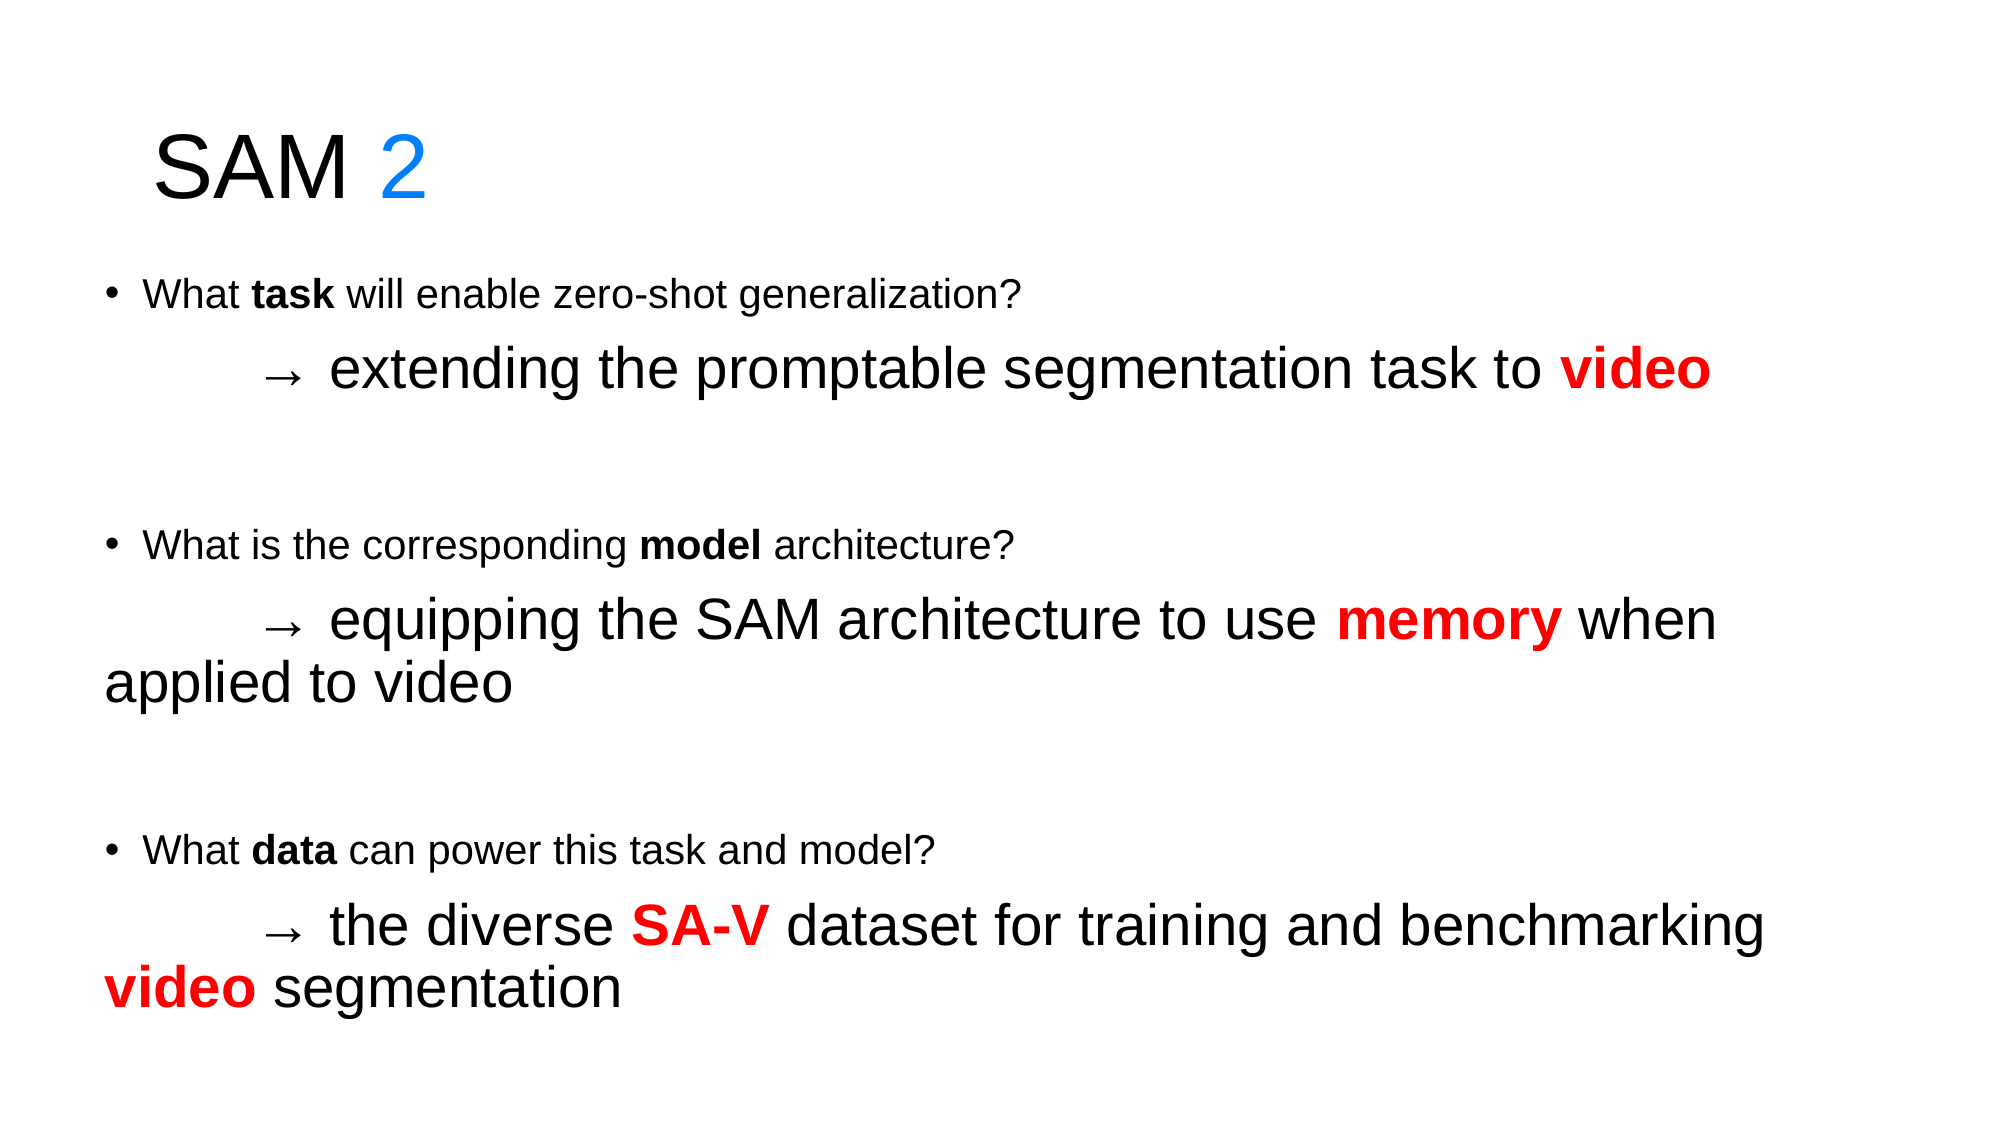

# SAM
2
What task will enable zero-shot generalization?
	→ extending the promptable segmentation task to video

What is the corresponding model architecture?
	→ equipping the SAM architecture to use memory when 		applied to video

What data can power this task and model?
	→ the diverse SA-V dataset for training and benchmarking 	video segmentation